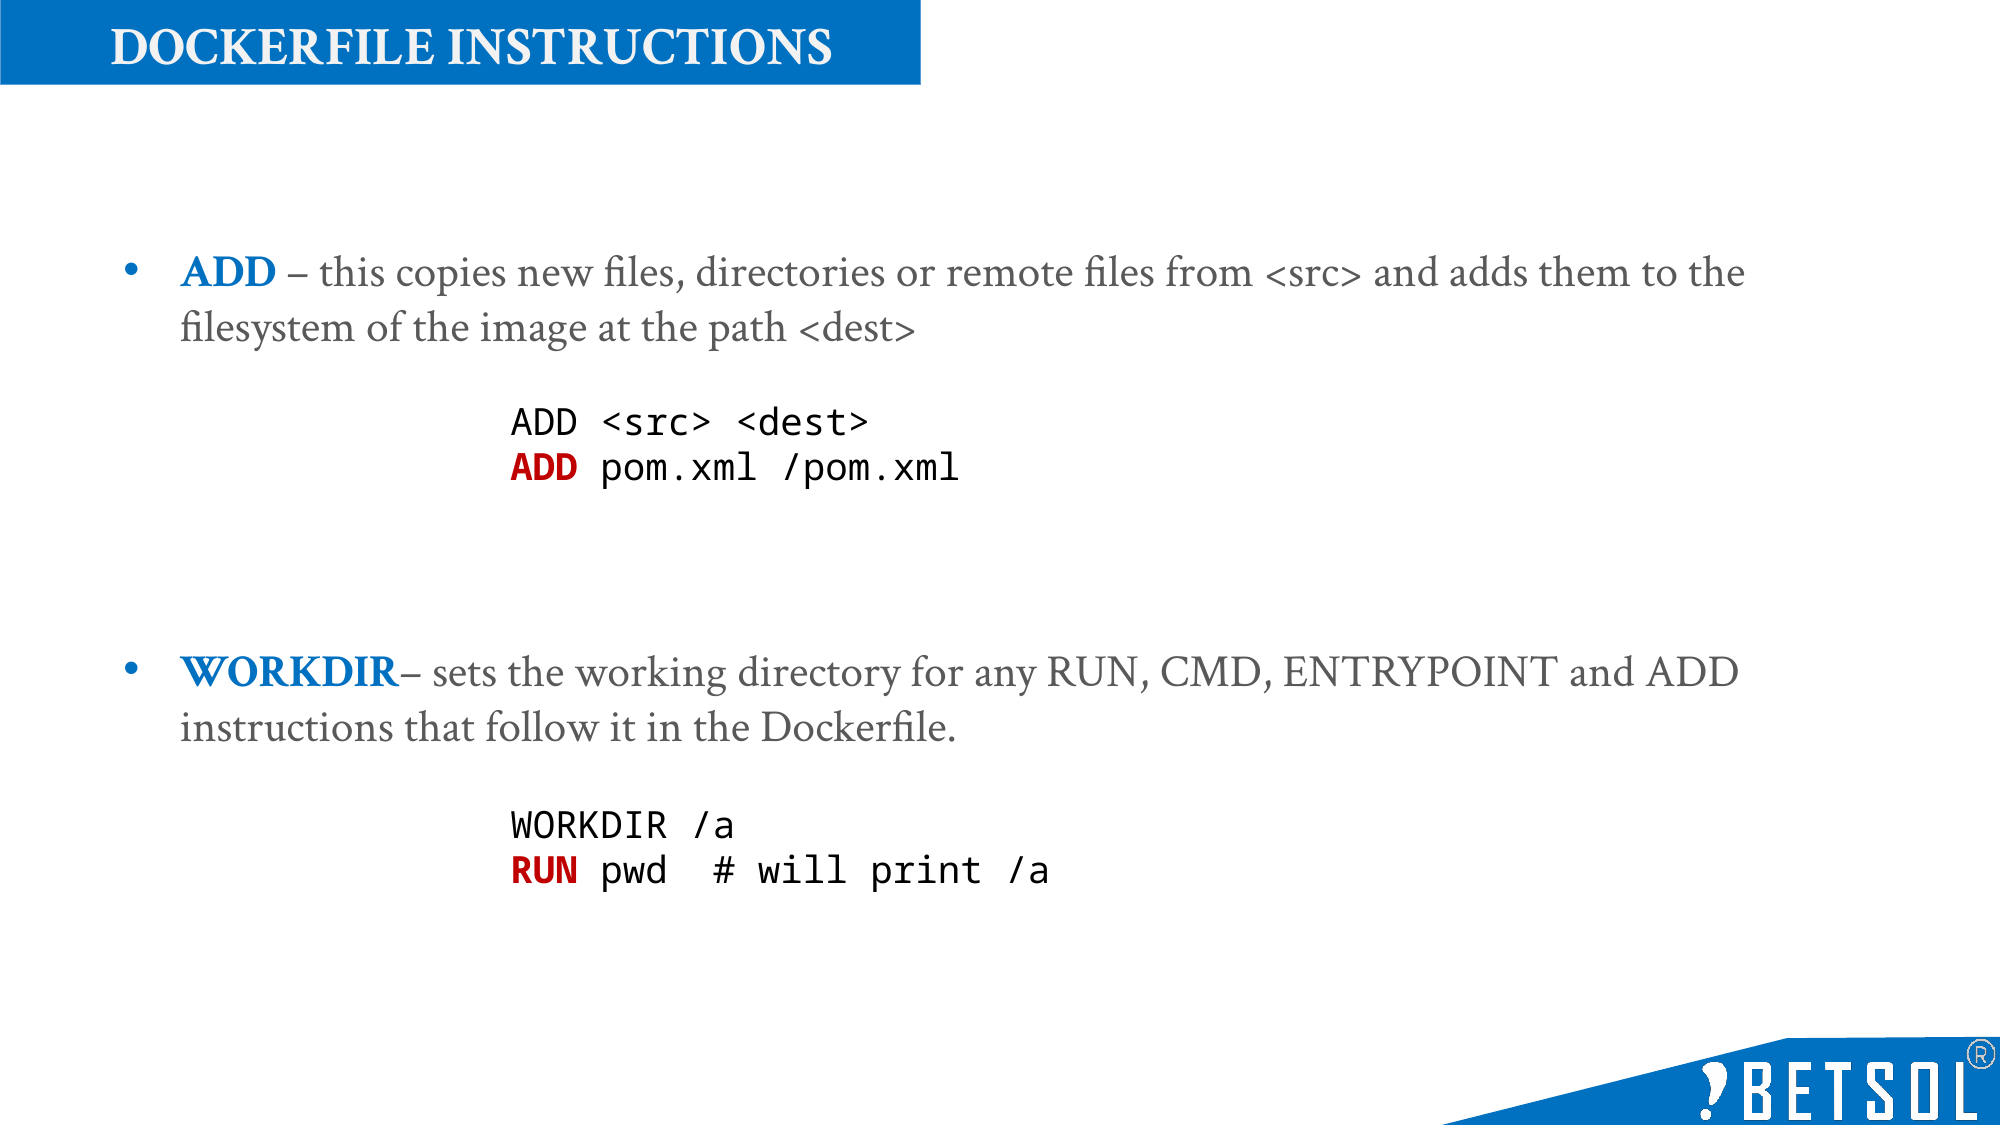

Dockerfile Instructions
ADD – this copies new files, directories or remote files from <src> and adds them to the filesystem of the image at the path <dest>
ADD <src> <dest>
ADD pom.xml /pom.xml
WORKDIR– sets the working directory for any RUN, CMD, ENTRYPOINT and ADD instructions that follow it in the Dockerfile.
WORKDIR /a
RUN pwd  # will print /a